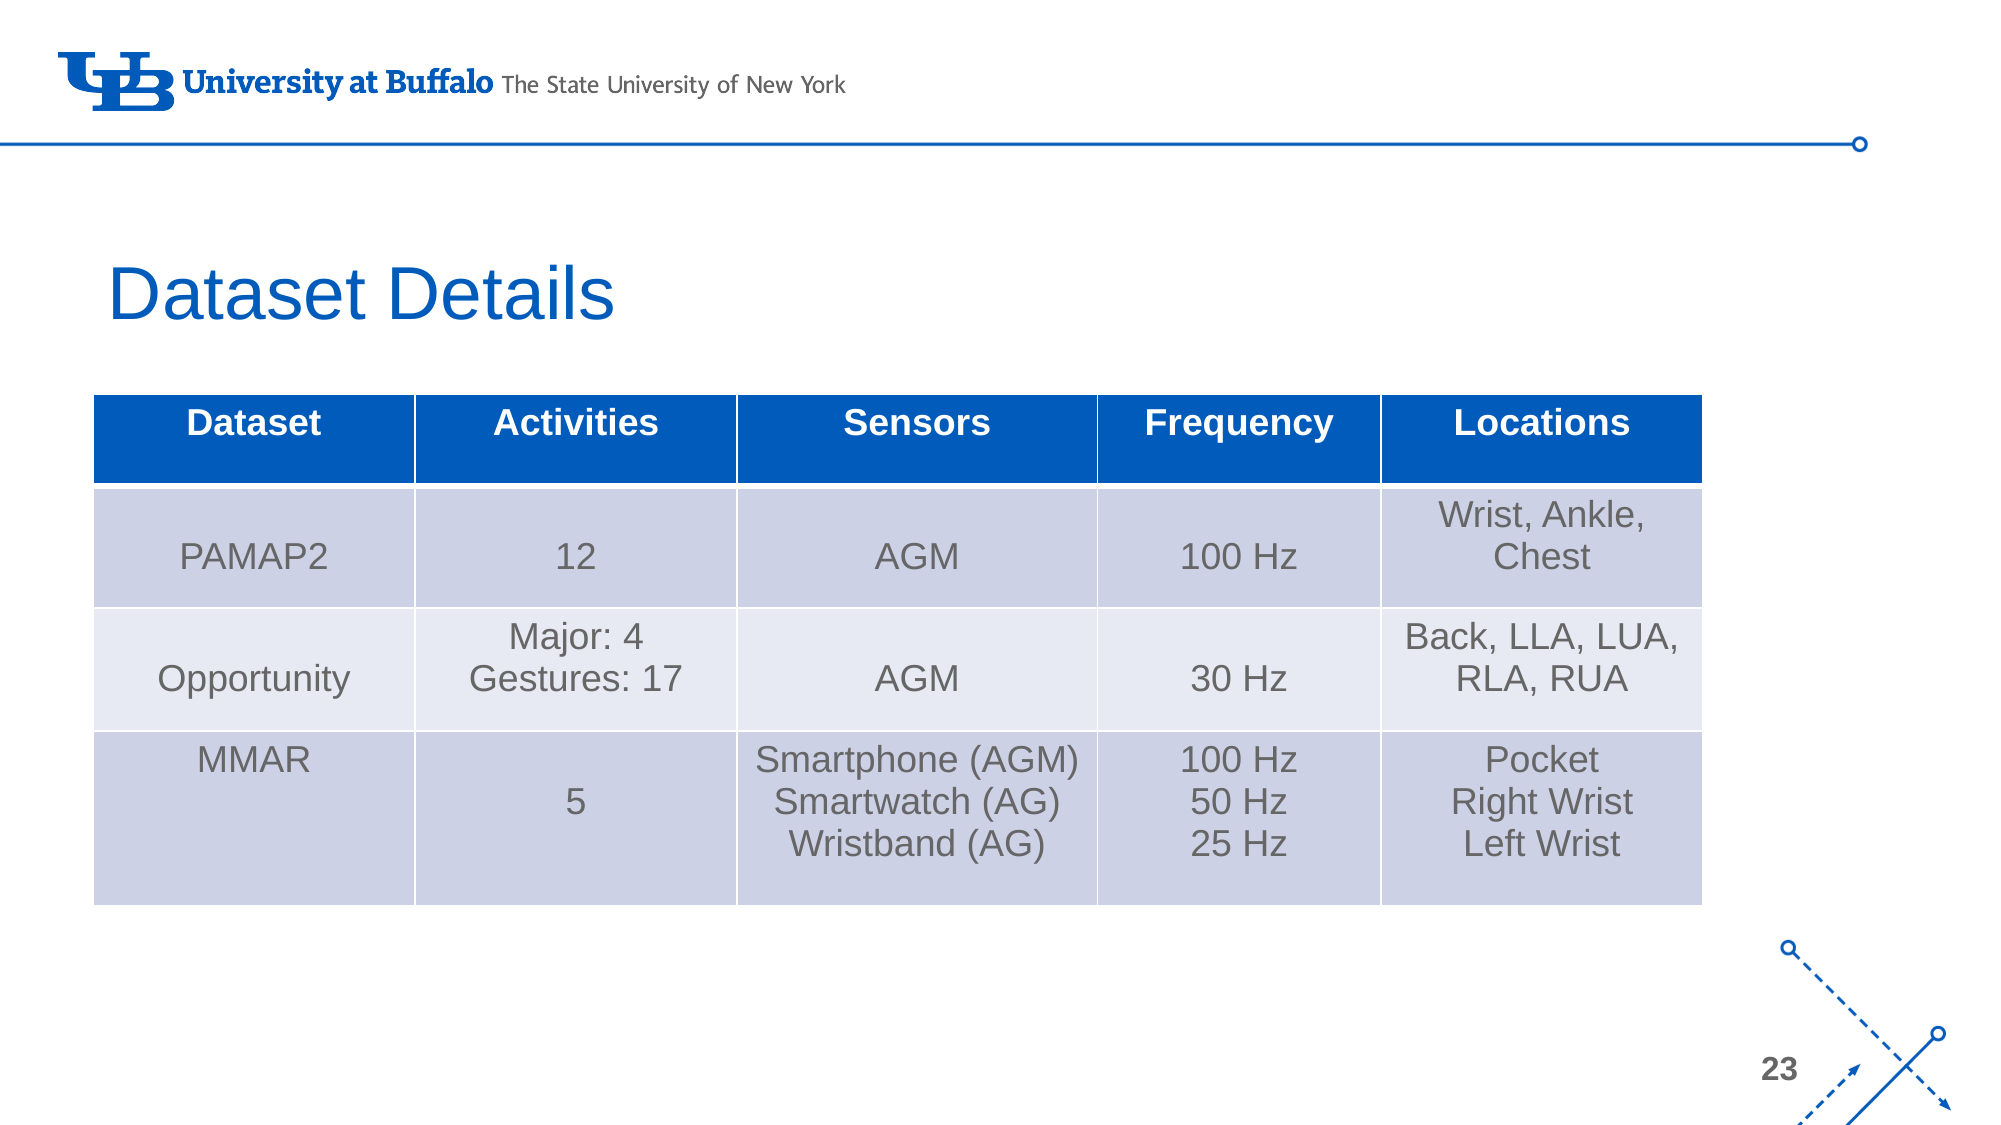

# Dataset Details
| Dataset | Activities | Sensors | Frequency | Locations |
| --- | --- | --- | --- | --- |
| PAMAP2 | 12 | AGM | 100 Hz | Wrist, Ankle, Chest |
| Opportunity | Major: 4 Gestures: 17 | AGM | 30 Hz | Back, LLA, LUA, RLA, RUA |
| MMAR | 5 | Smartphone (AGM) Smartwatch (AG) Wristband (AG) | 100 Hz 50 Hz 25 Hz | Pocket Right Wrist Left Wrist |